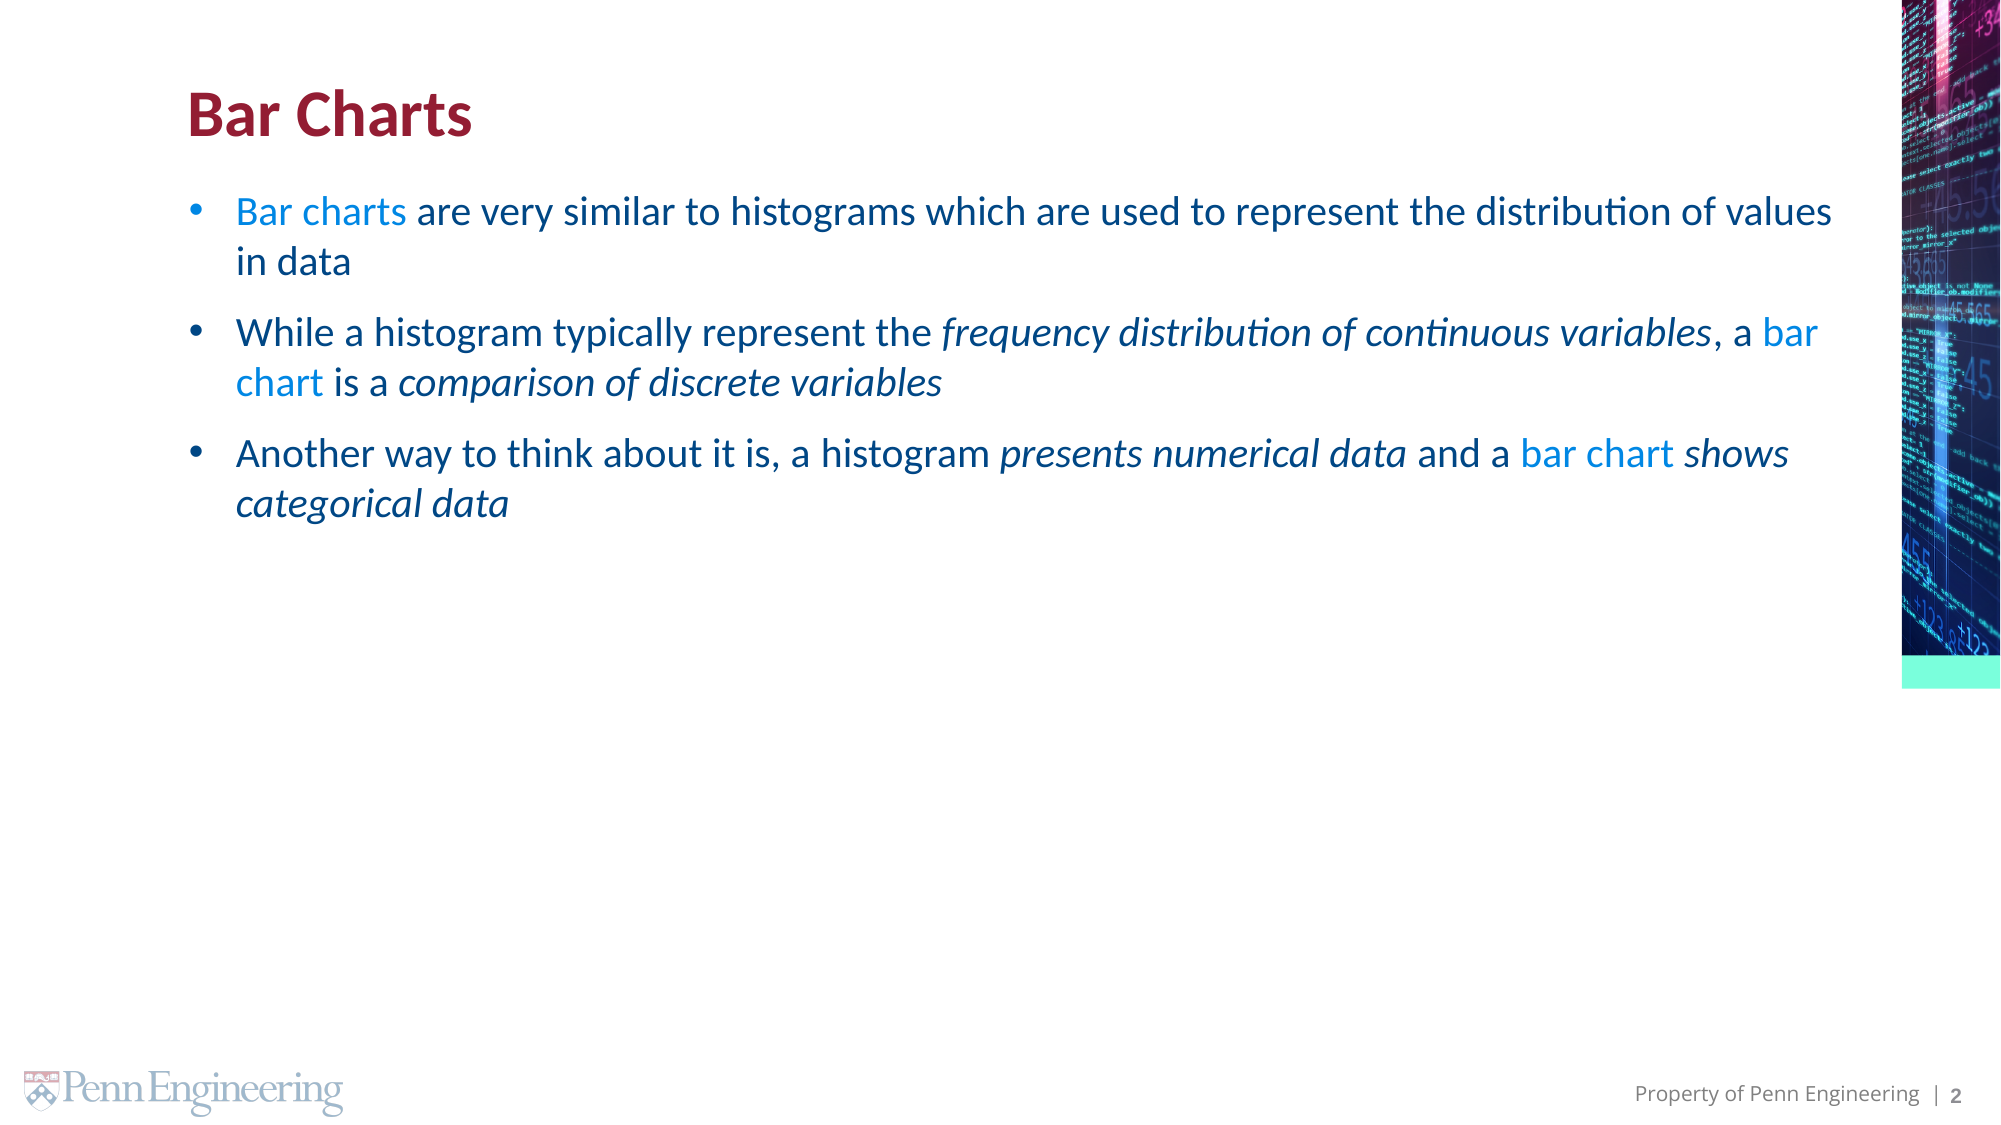

# Bar Charts
Bar charts are very similar to histograms which are used to represent the distribution of values in data
While a histogram typically represent the frequency distribution of continuous variables, a bar chart is a comparison of discrete variables
Another way to think about it is, a histogram presents numerical data and a bar chart shows categorical data

2